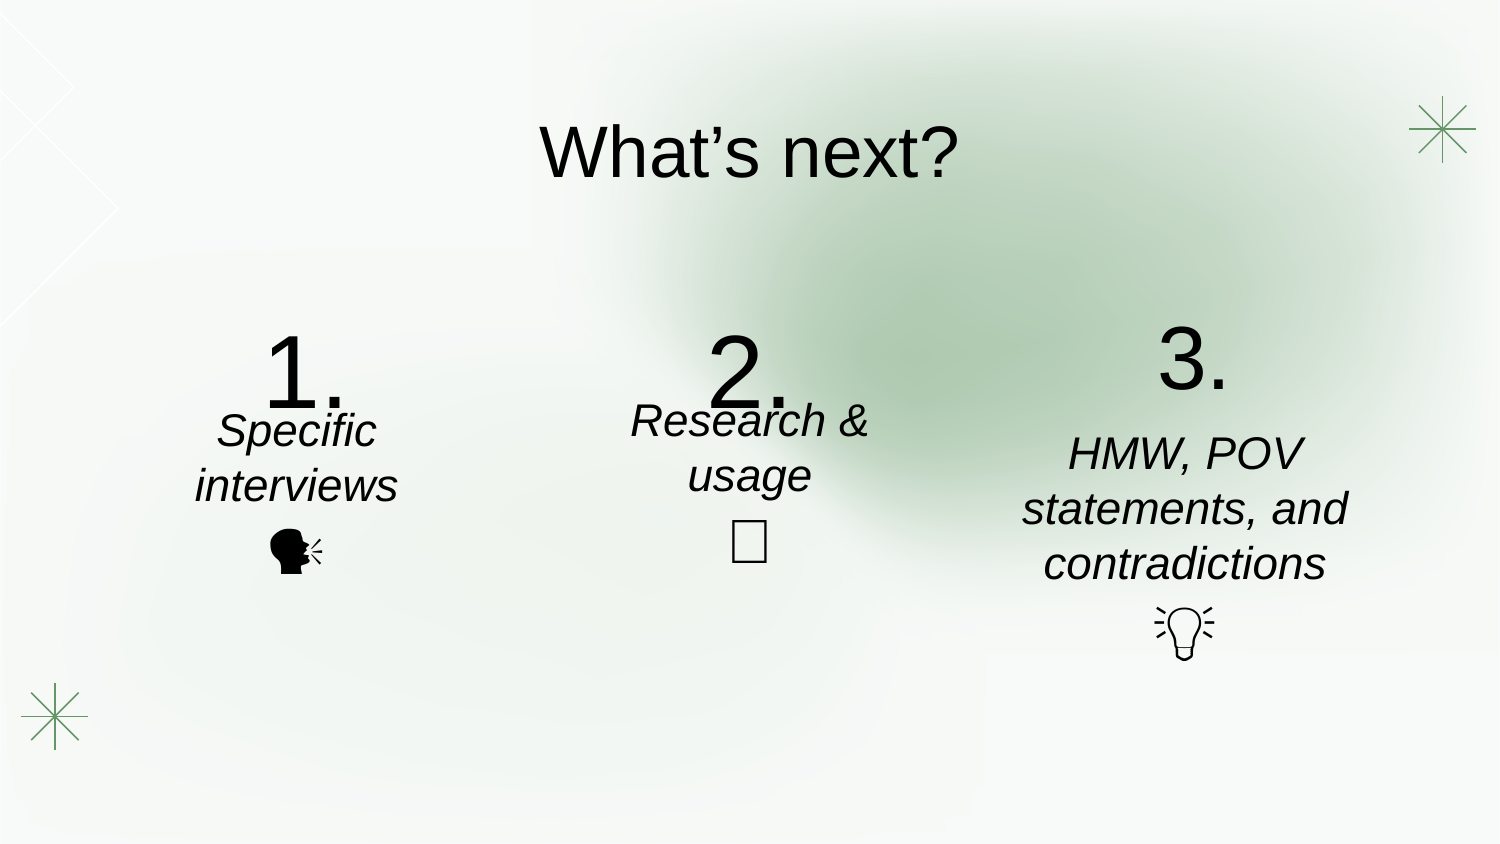

What’s next?
3.
# 1.
2.
HMW, POV statements, and contradictions
💡

Research & usage
🥼
Specific interviews
🗣️